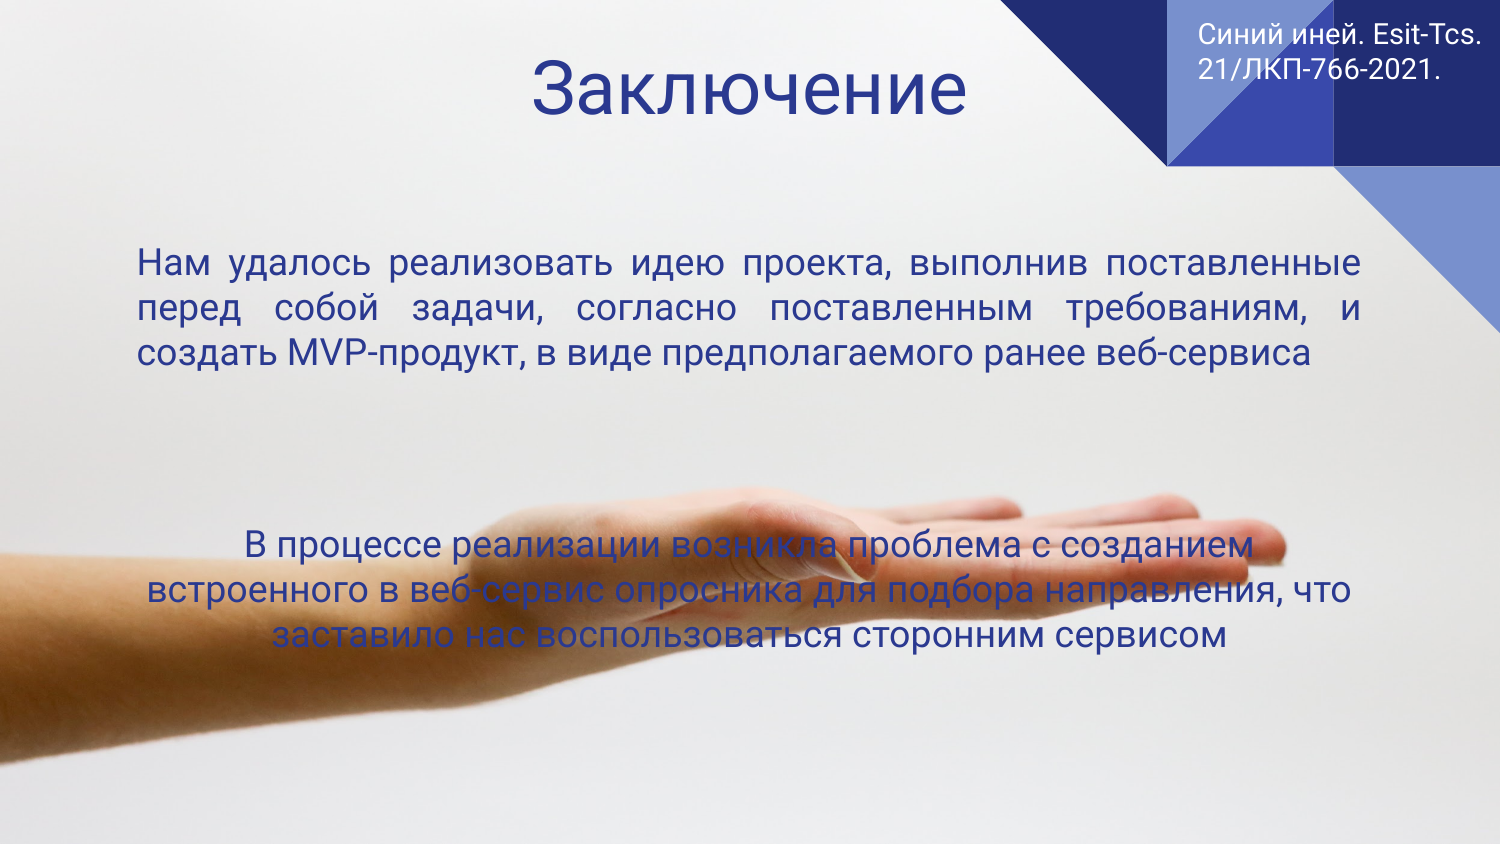

Синий иней. Esit-Tcs.
21/ЛКП-766-2021.

Заключение
Нам удалось реализовать идею проекта, выполнив поставленные перед собой задачи, согласно поставленным требованиям, и создать MVP-продукт, в виде предполагаемого ранее веб-сервиса
В процессе реализации возникла проблема с созданием встроенного в веб-сервис опросника для подбора направления, что заставило нас воспользоваться сторонним сервисом